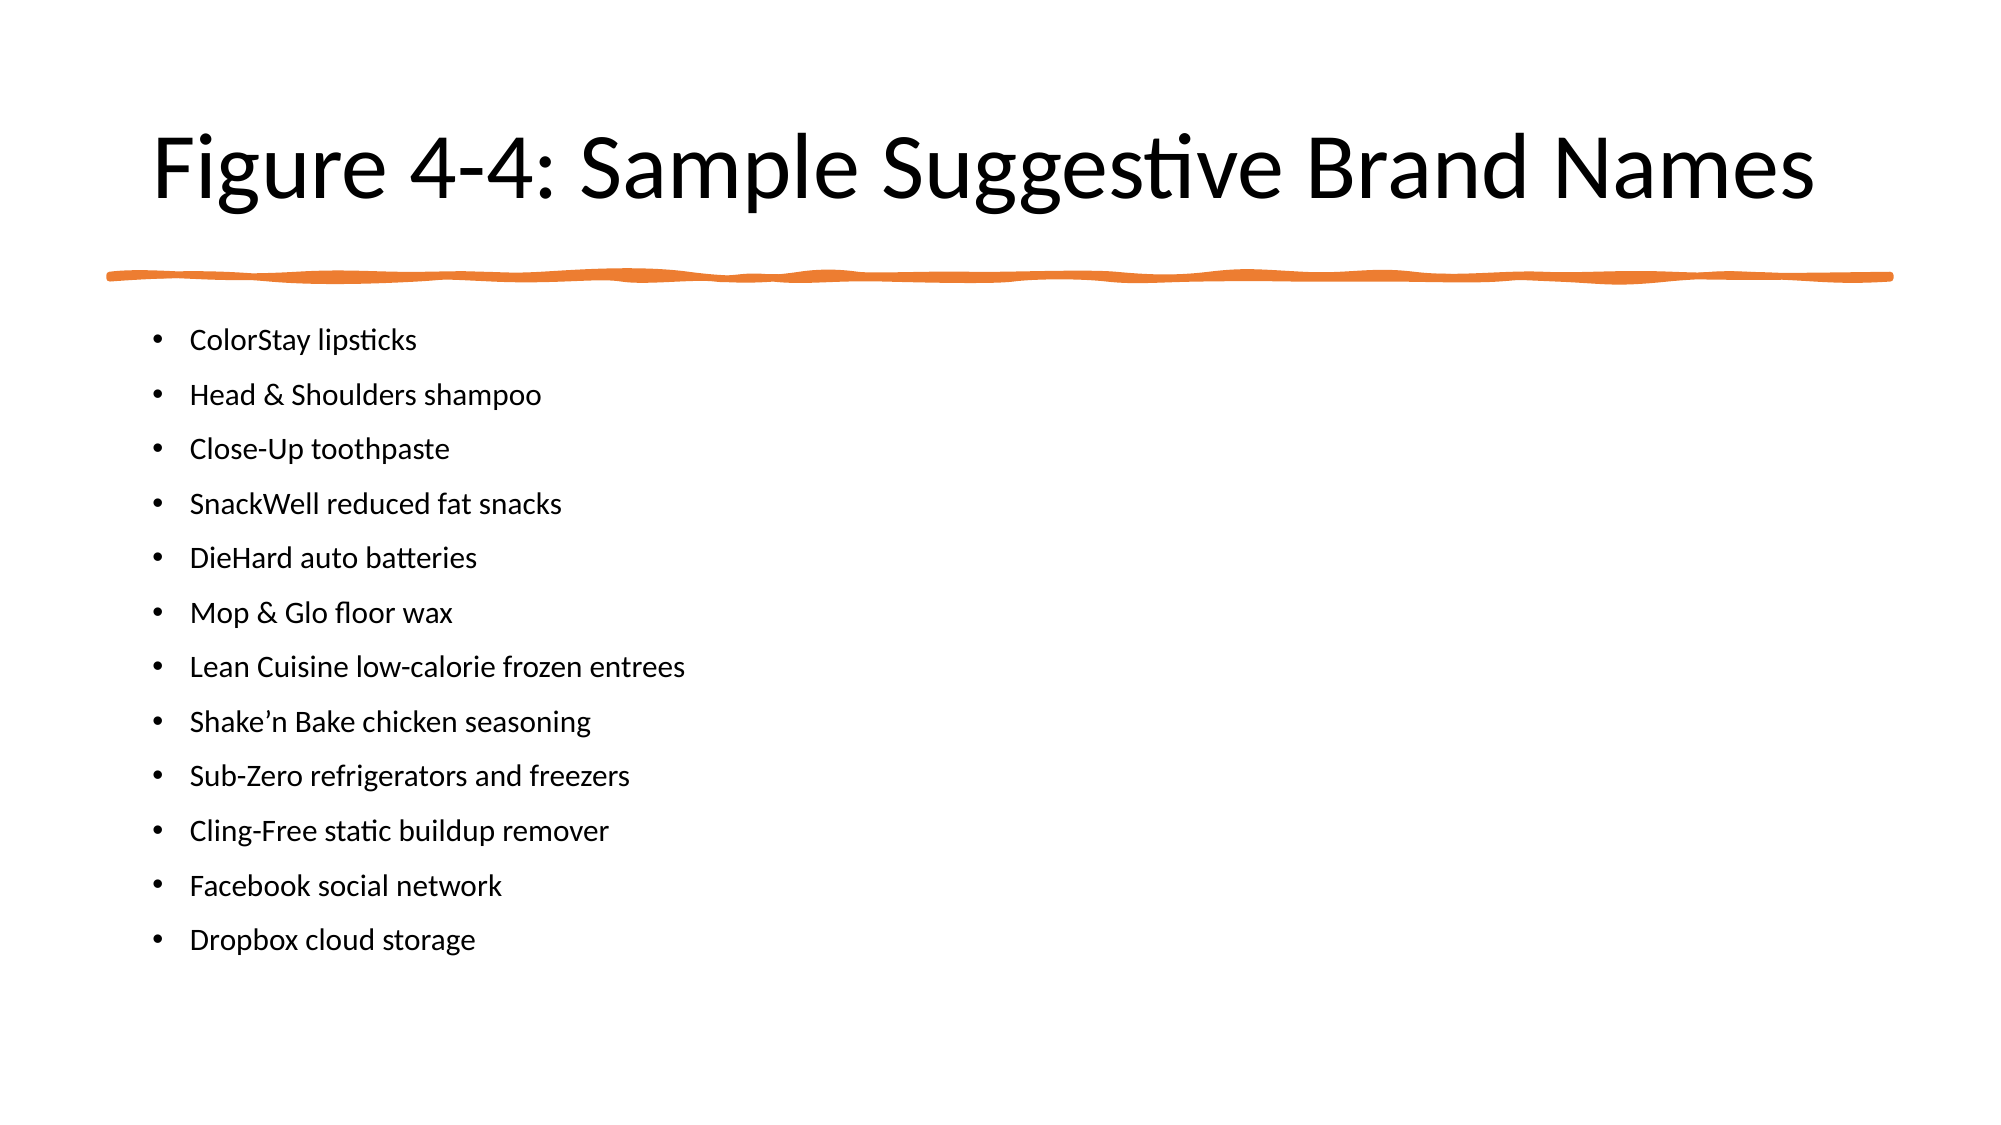

# Figure 4-4: Sample Suggestive Brand Names

ColorStay lipsticks
Head & Shoulders shampoo
Close-Up toothpaste
SnackWell reduced fat snacks
DieHard auto batteries
Mop & Glo floor wax
Lean Cuisine low-calorie frozen entrees
Shake’n Bake chicken seasoning
Sub-Zero refrigerators and freezers
Cling-Free static buildup remover
Facebook social network
Dropbox cloud storage